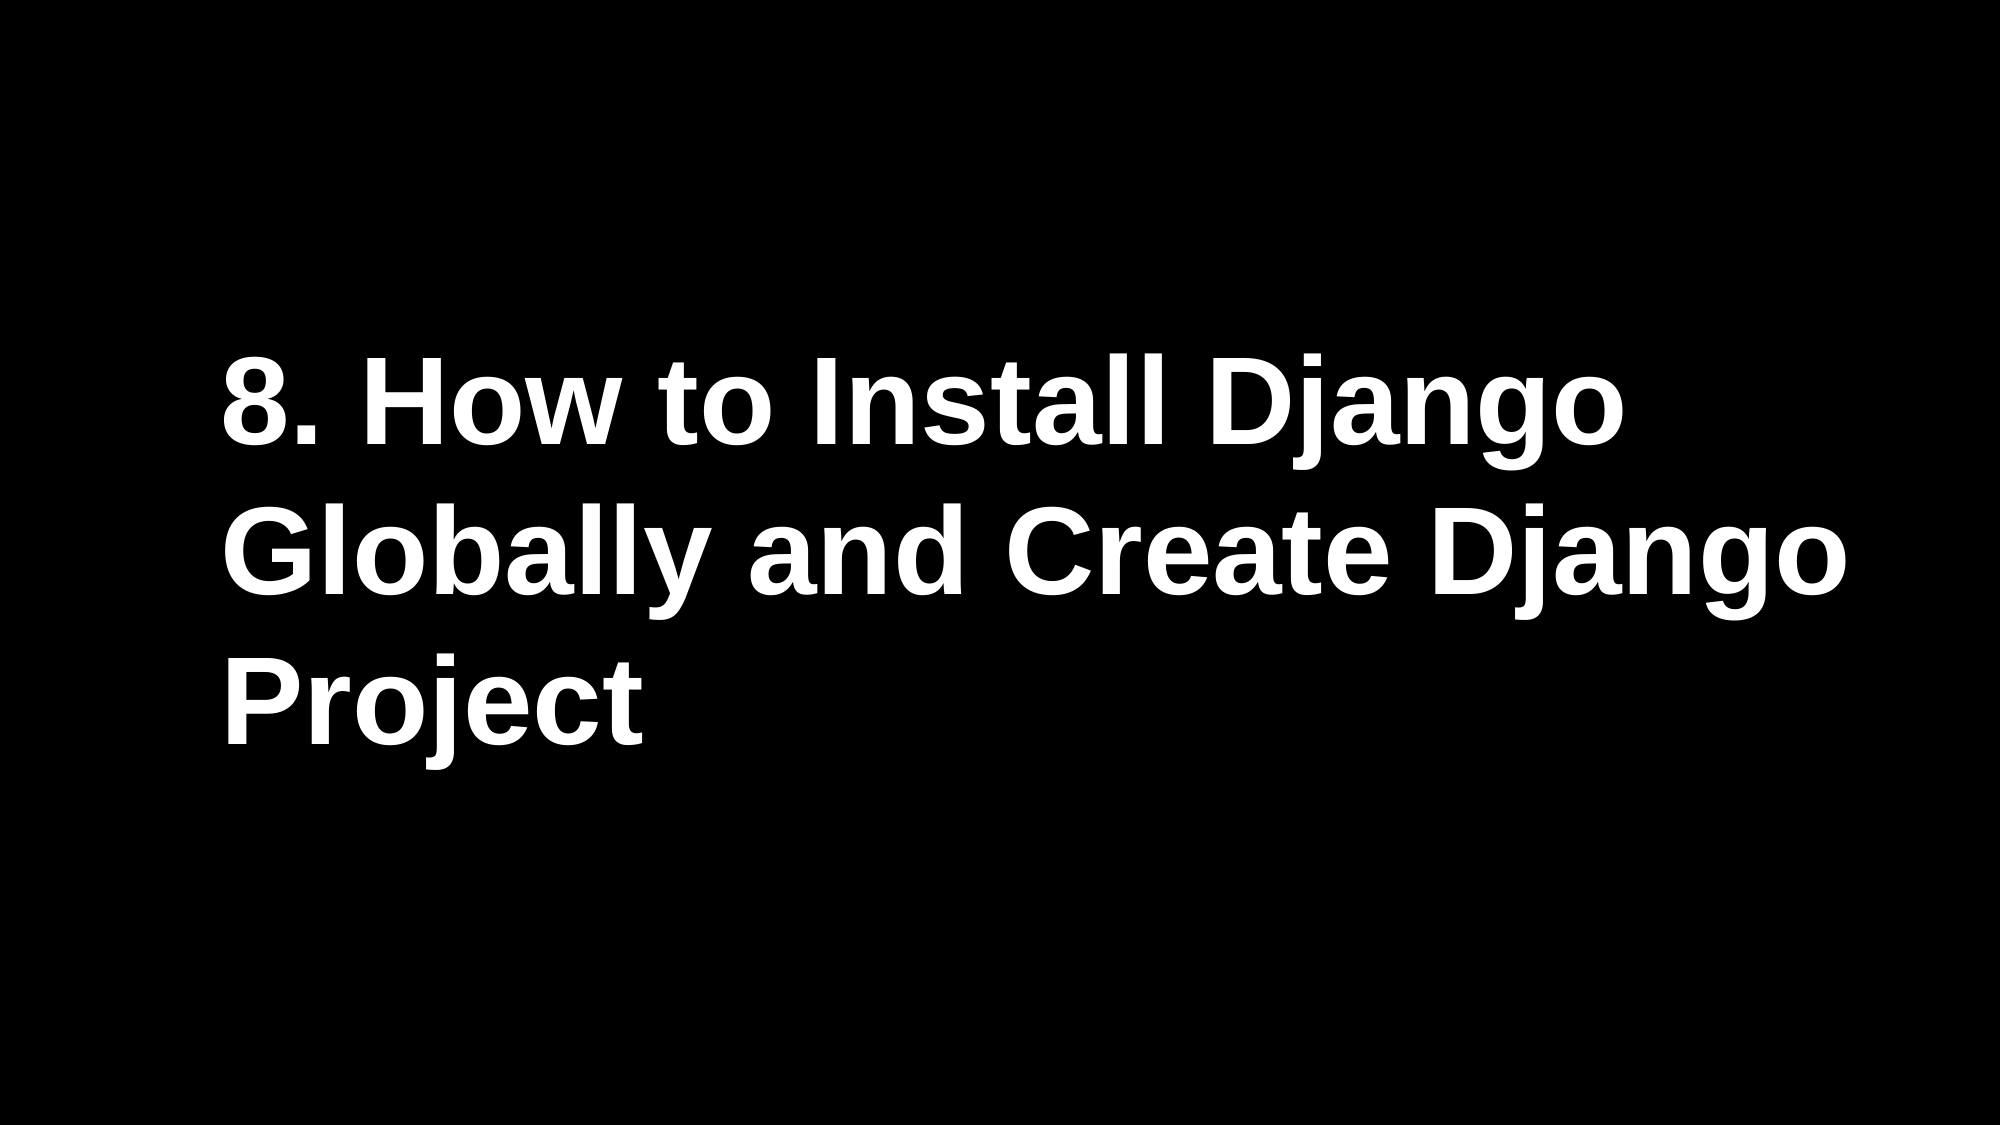

8. How to Install Django Globally and Create Django Project